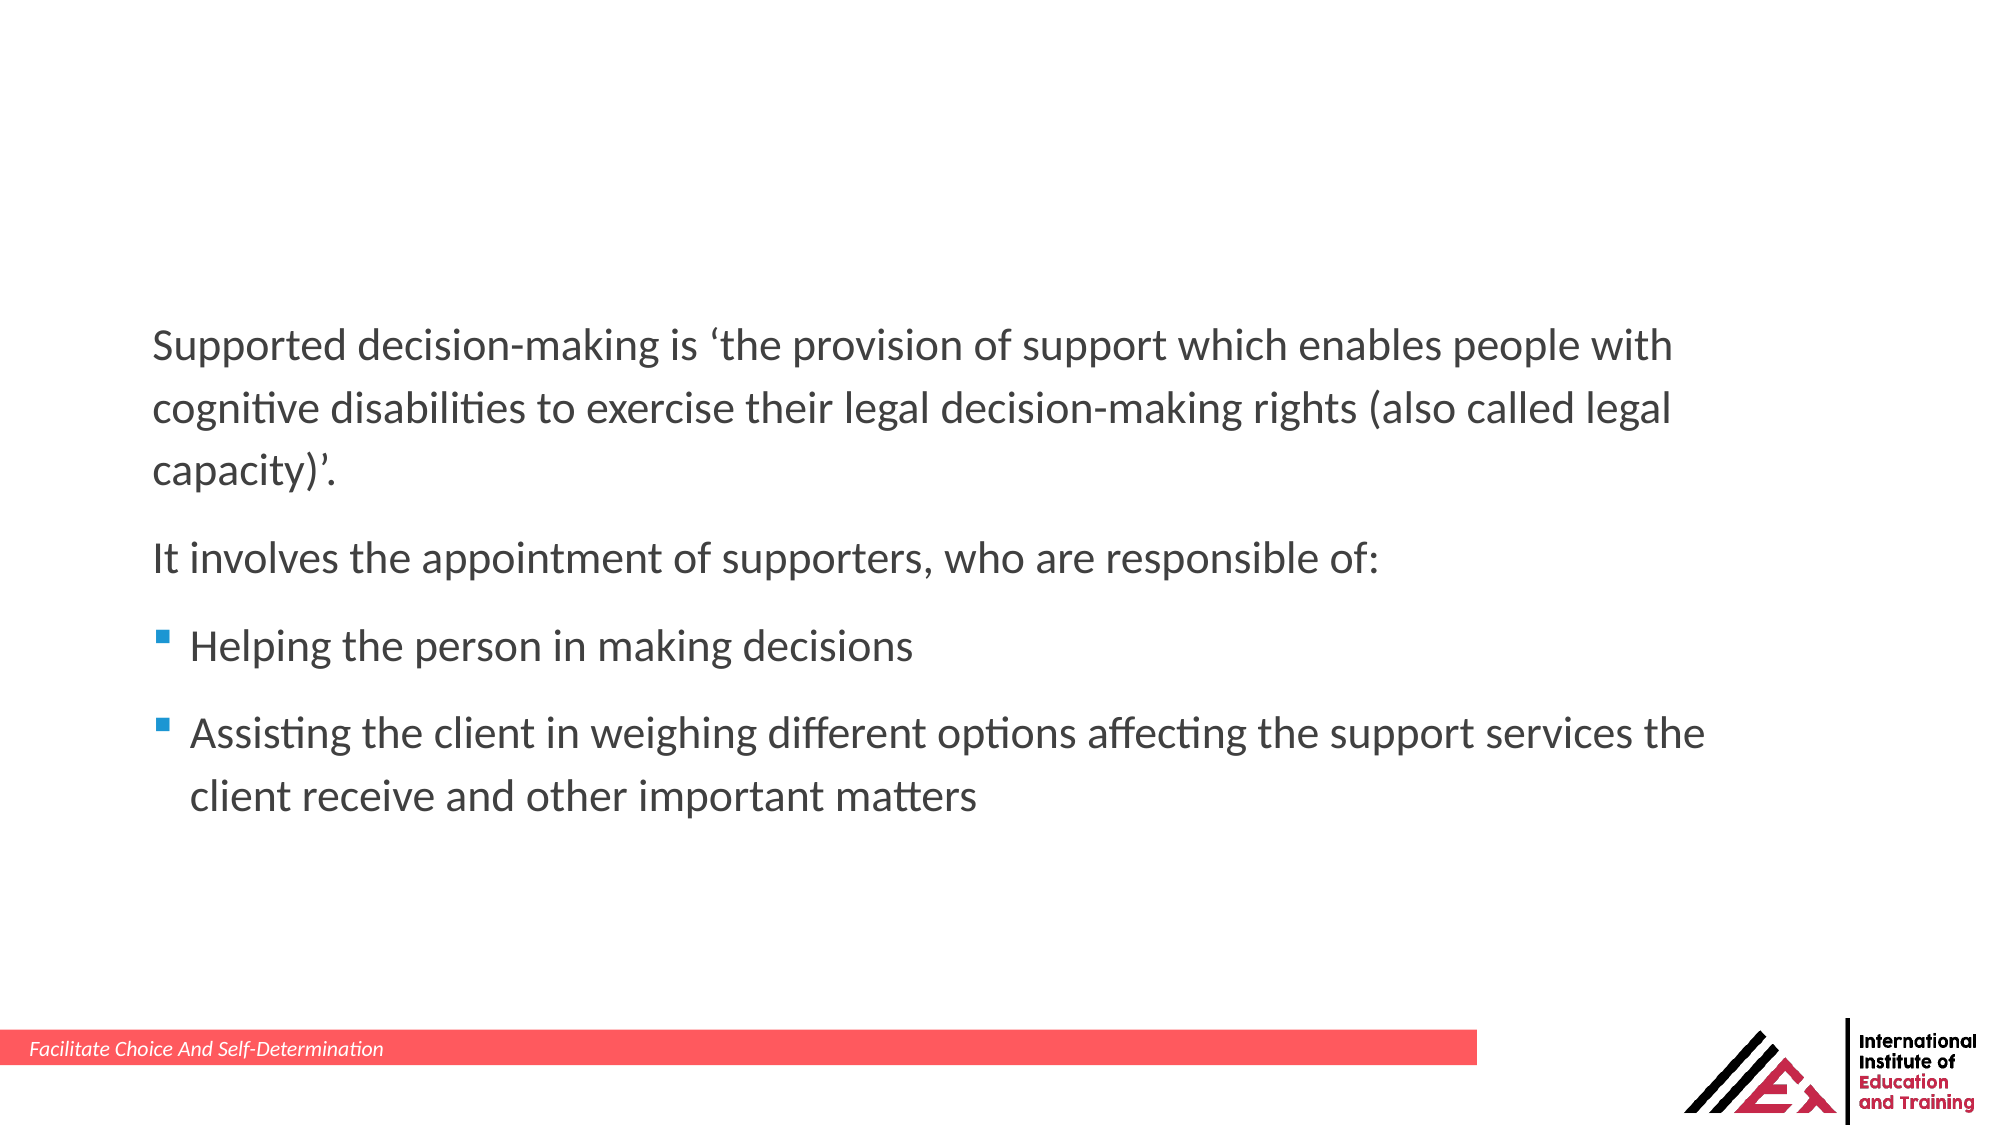

Supported decision-making is ‘the provision of support which enables people with cognitive disabilities to exercise their legal decision-making rights (also called legal capacity)’.
It involves the appointment of supporters, who are responsible of:
Helping the person in making decisions
Assisting the client in weighing different options affecting the support services the client receive and other important matters
Facilitate Choice And Self-Determination